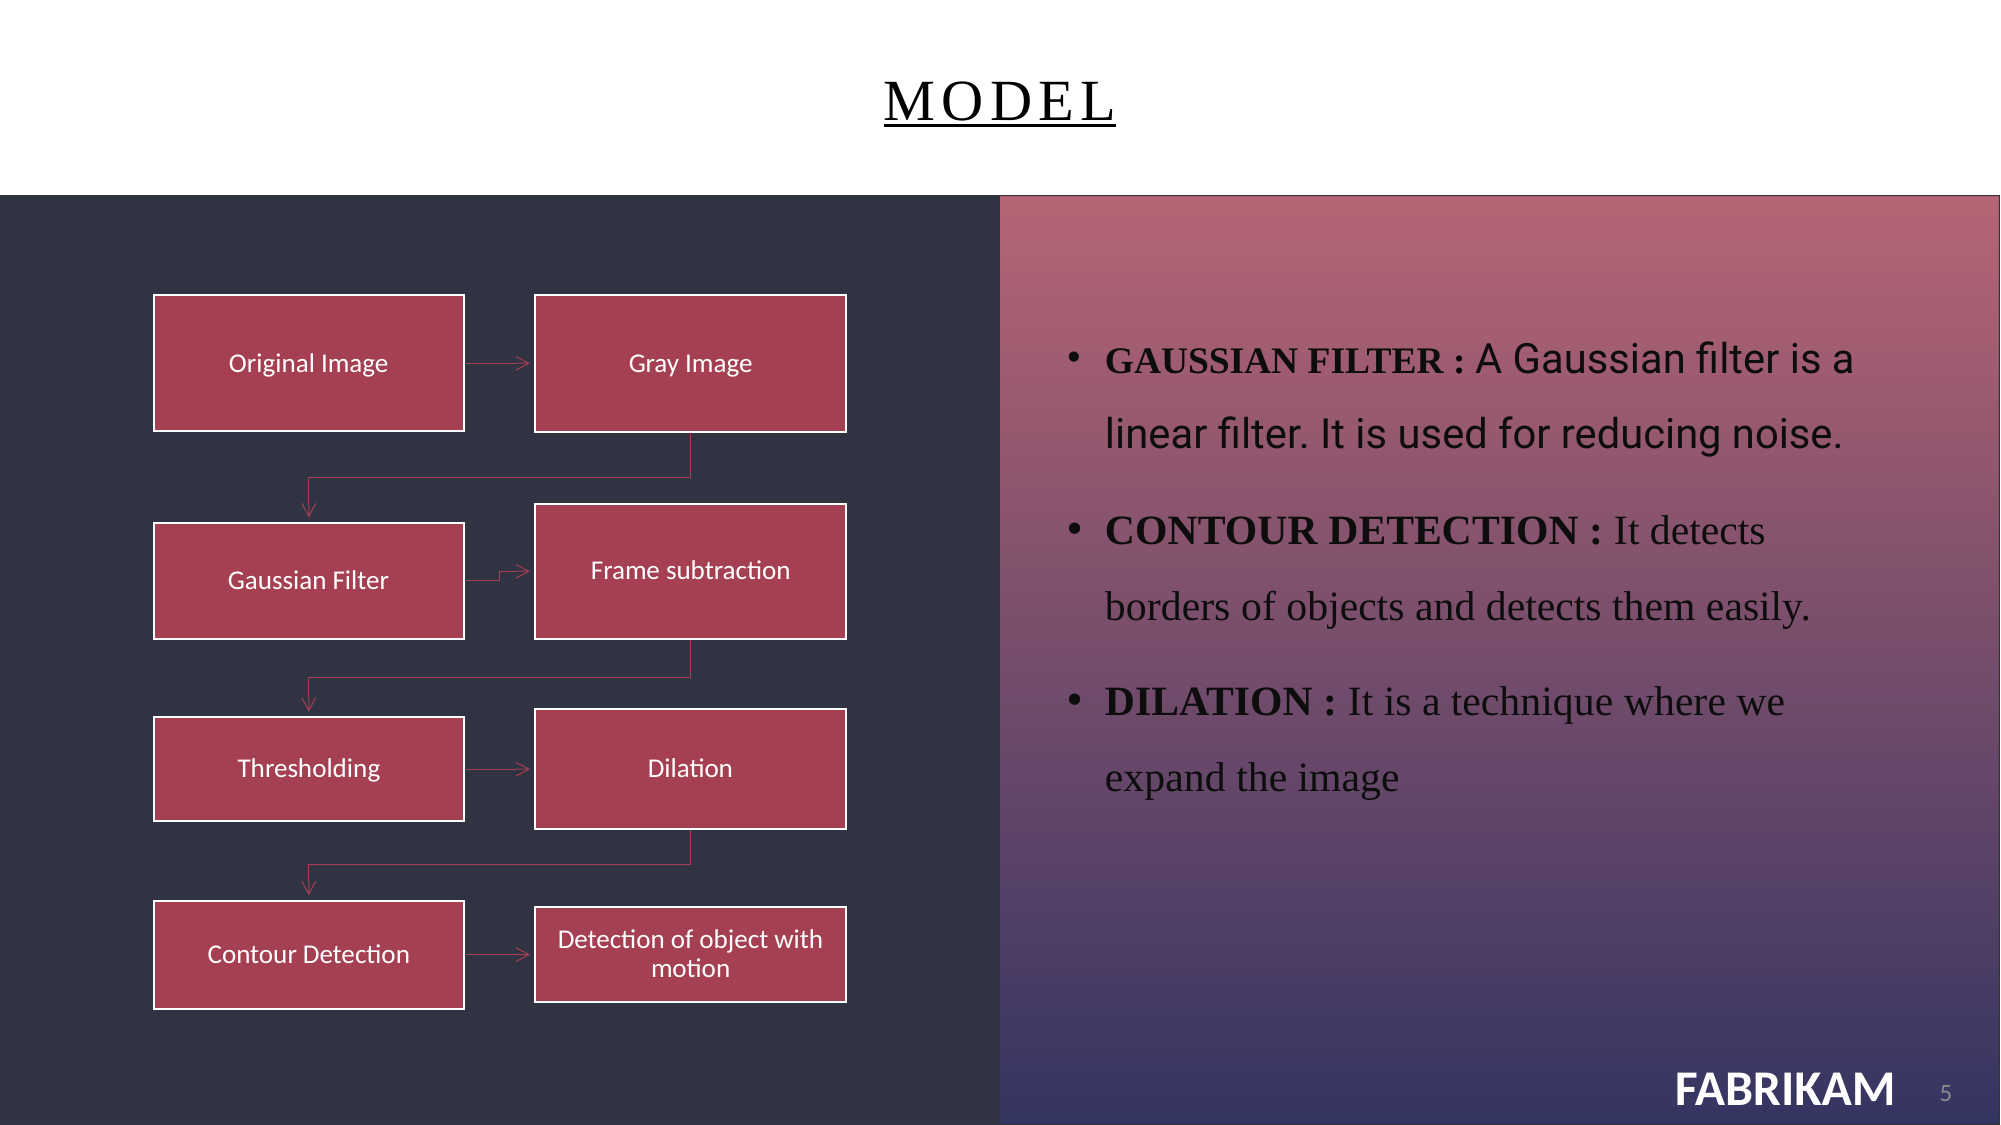

# MODEL

Original Image

Gray Image

Gaussian Filter

Frame subtraction

Thresholding

Dilation

Contour Detection
Detection of object with motion
GAUSSIAN FILTER : A Gaussian filter is a linear filter. It is used for reducing noise.
CONTOUR DETECTION : It detects borders of objects and detects them easily.
DILATION : It is a technique where we expand the image

5